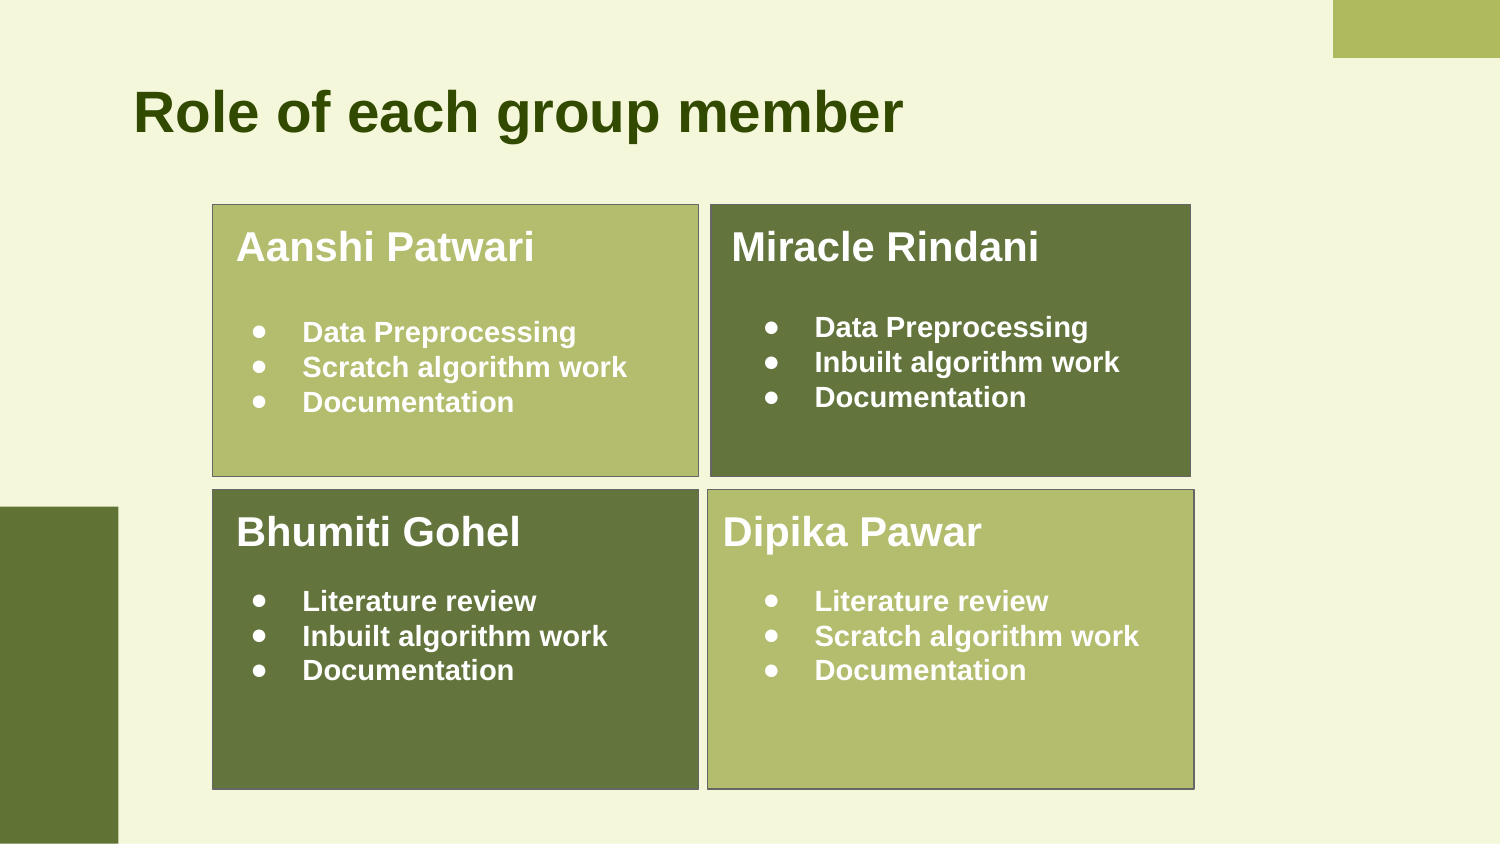

# Role of each group member

Aanshi Patwari

Miracle Rindani
Data Preprocessing
Inbuilt algorithm work
Documentation
Data Preprocessing
Scratch algorithm work
Documentation

Bhumiti Gohel

Dipika Pawar
Literature review
Inbuilt algorithm work
Documentation
Literature review
Scratch algorithm work
Documentation